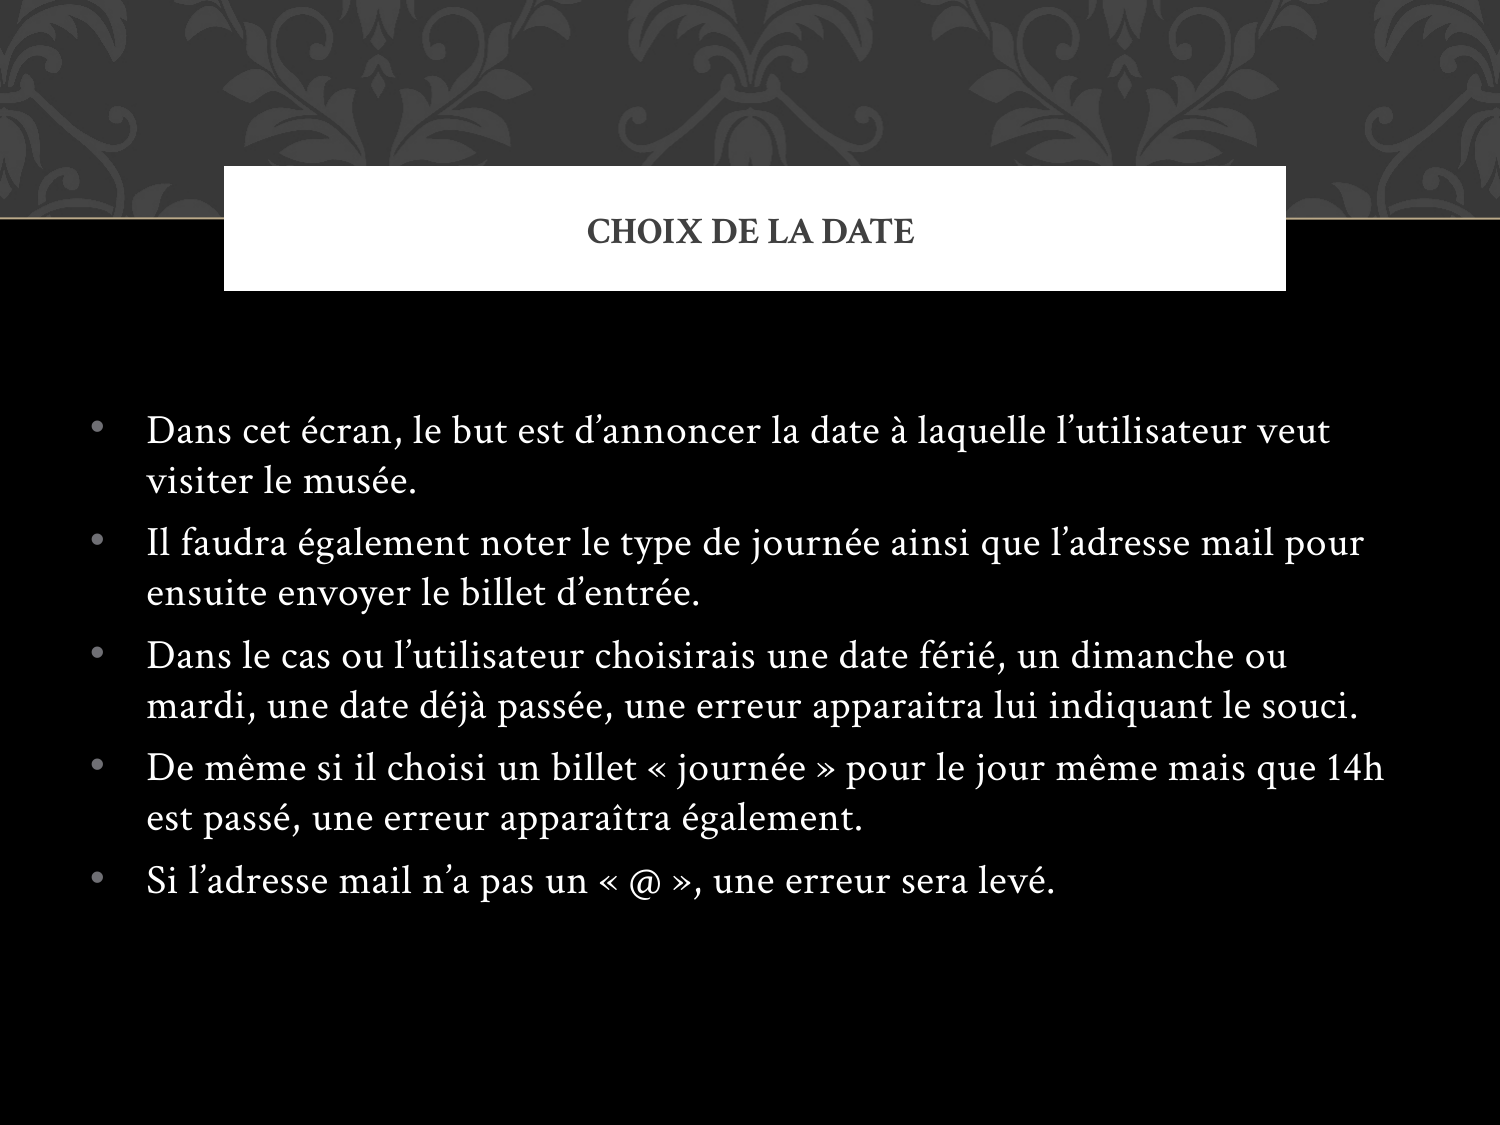

# Choix de la date

Dans cet écran, le but est d’annoncer la date à laquelle l’utilisateur veut visiter le musée.
Il faudra également noter le type de journée ainsi que l’adresse mail pour ensuite envoyer le billet d’entrée.
Dans le cas ou l’utilisateur choisirais une date férié, un dimanche ou mardi, une date déjà passée, une erreur apparaitra lui indiquant le souci.
De même si il choisi un billet « journée » pour le jour même mais que 14h est passé, une erreur apparaîtra également.
Si l’adresse mail n’a pas un « @ », une erreur sera levé.